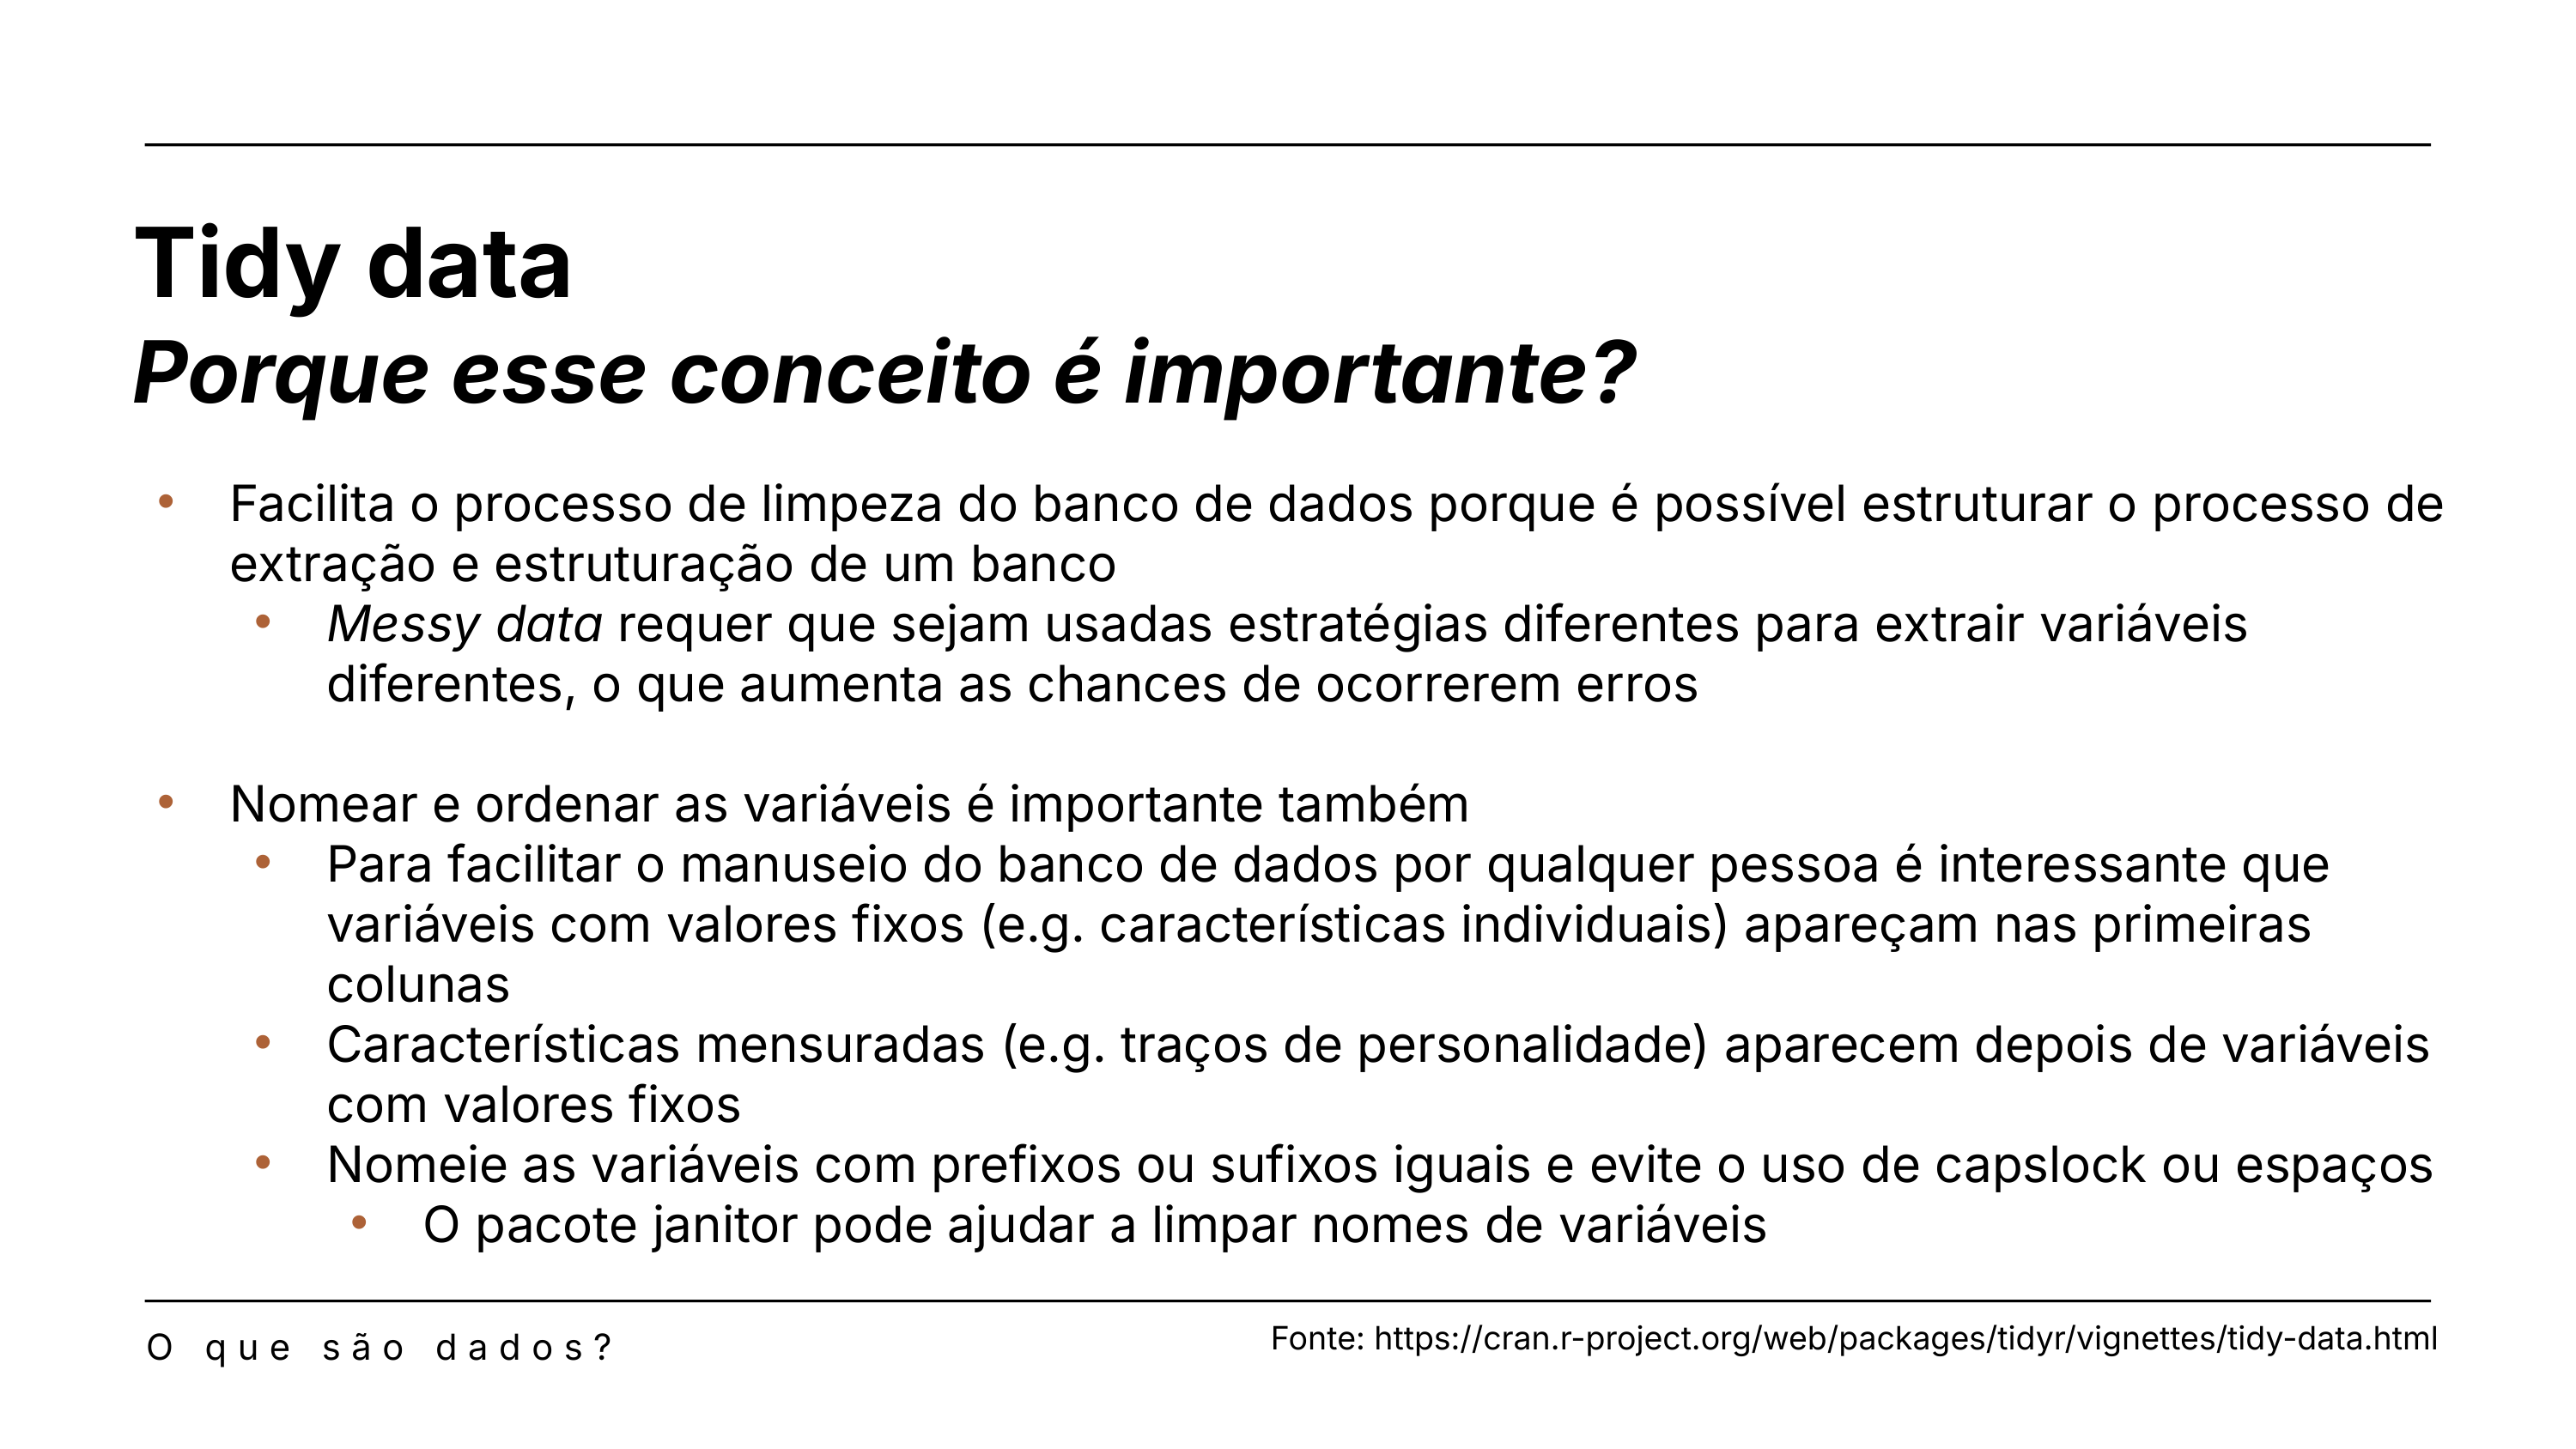

Tidy data
Porque esse conceito é importante?
Facilita o processo de limpeza do banco de dados porque é possível estruturar o processo de extração e estruturação de um banco
Messy data requer que sejam usadas estratégias diferentes para extrair variáveis diferentes, o que aumenta as chances de ocorrerem erros

Nomear e ordenar as variáveis é importante também
Para facilitar o manuseio do banco de dados por qualquer pessoa é interessante que variáveis com valores fixos (e.g. características individuais) apareçam nas primeiras colunas
Características mensuradas (e.g. traços de personalidade) aparecem depois de variáveis com valores fixos
Nomeie as variáveis com prefixos ou sufixos iguais e evite o uso de capslock ou espaços
O pacote janitor pode ajudar a limpar nomes de variáveis

Fonte: https://cran.r-project.org/web/packages/tidyr/vignettes/tidy-data.html
O que são dados?